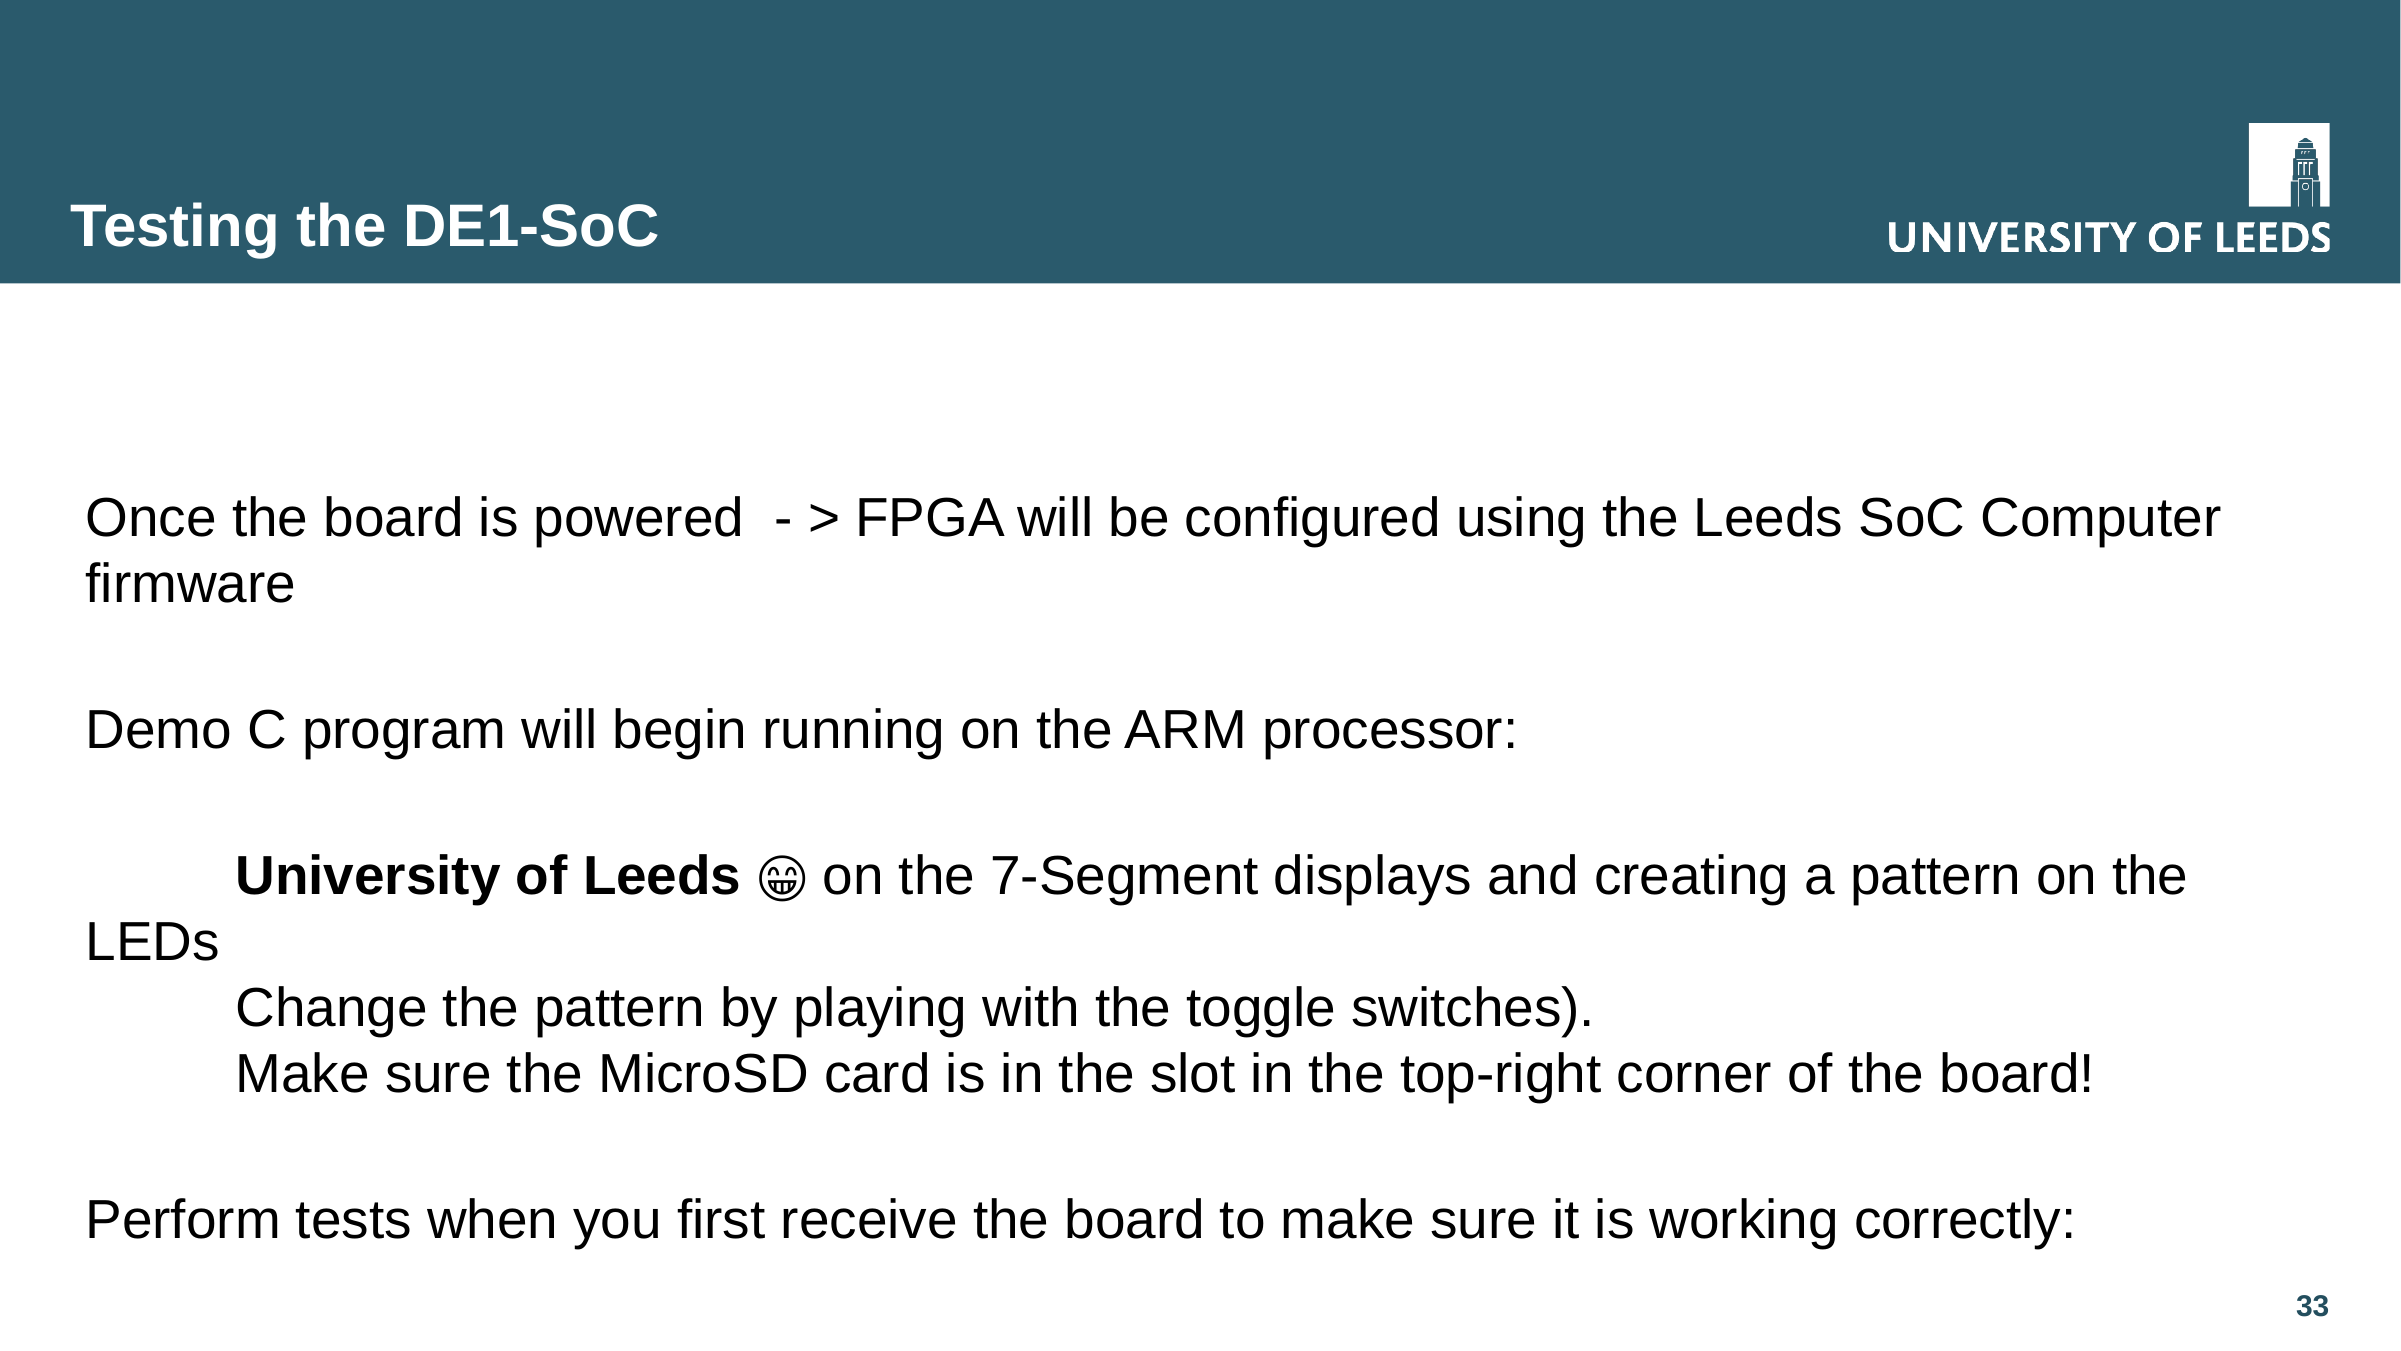

# Testing the DE1-SoC

Once the board is powered  - > FPGA will be configured using the Leeds SoC Computer firmware
Demo C program will begin running on the ARM processor:
	University of Leeds 😁 on the 7-Segment displays and creating a pattern on the LEDs
	Change the pattern by playing with the toggle switches).
	Make sure the MicroSD card is in the slot in the top-right corner of the board!
Perform tests when you first receive the board to make sure it is working correctly: